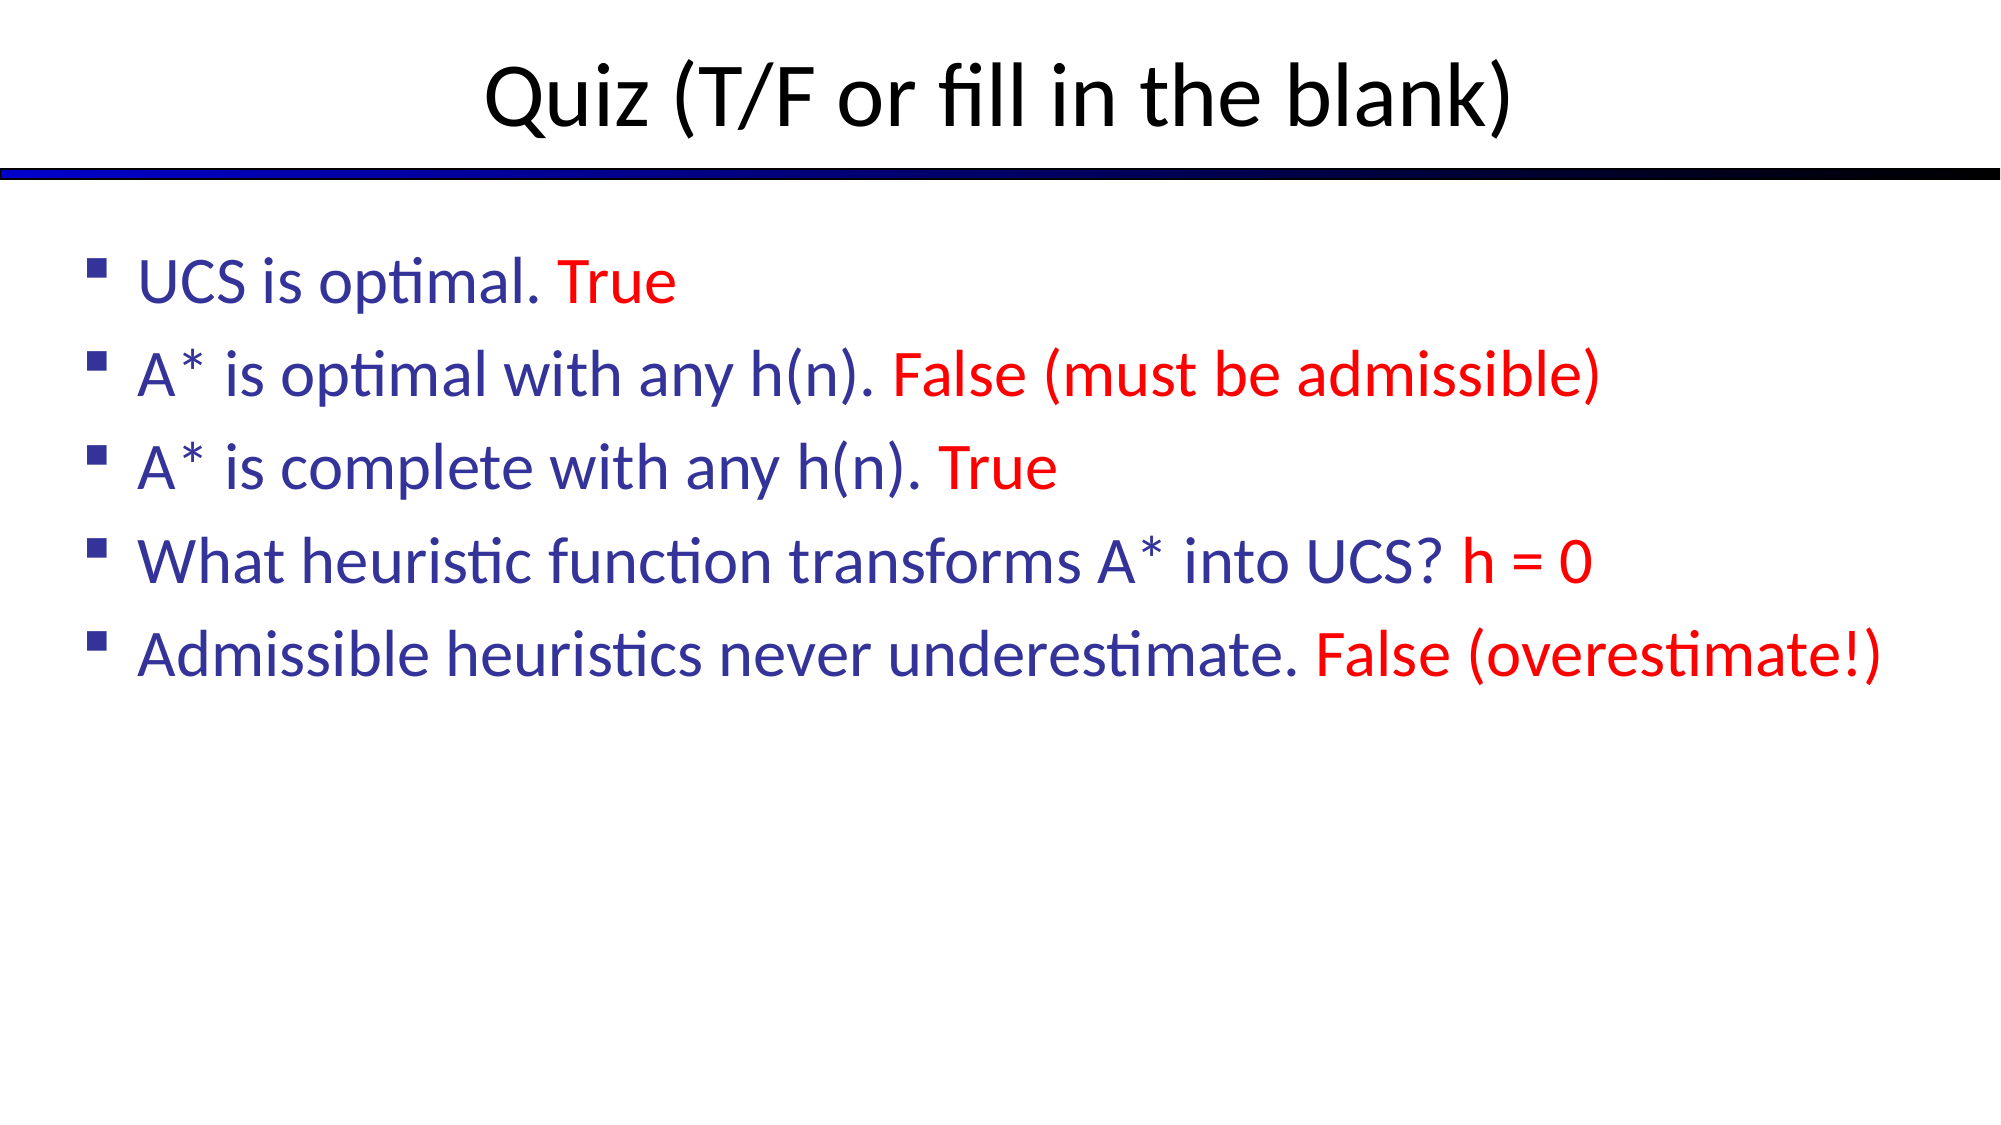

# Quiz (T/F or fill in the blank)
UCS is optimal. True
A* is optimal with any h(n). False (must be admissible)
A* is complete with any h(n). True
What heuristic function transforms A* into UCS? h = 0
Admissible heuristics never underestimate. False (overestimate!)